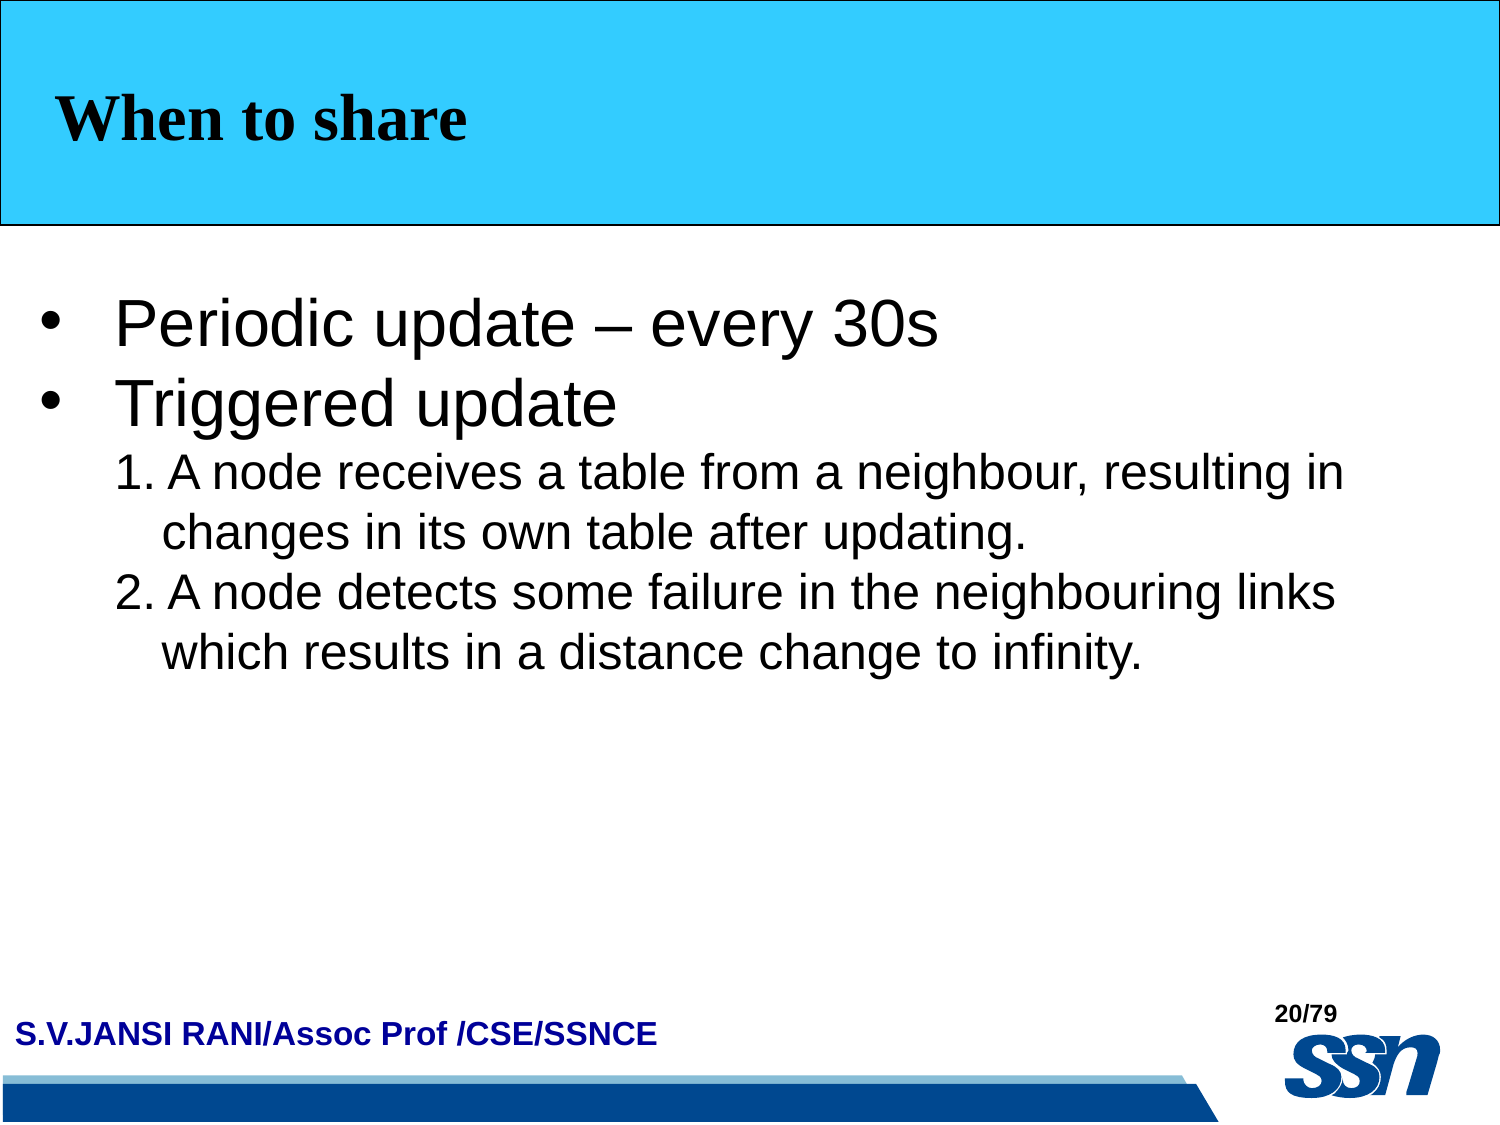

When to share
Periodic update – every 30s
Triggered update
1. A node receives a table from a neighbour, resulting in changes in its own table after updating.
2. A node detects some failure in the neighbouring links which results in a distance change to infinity.